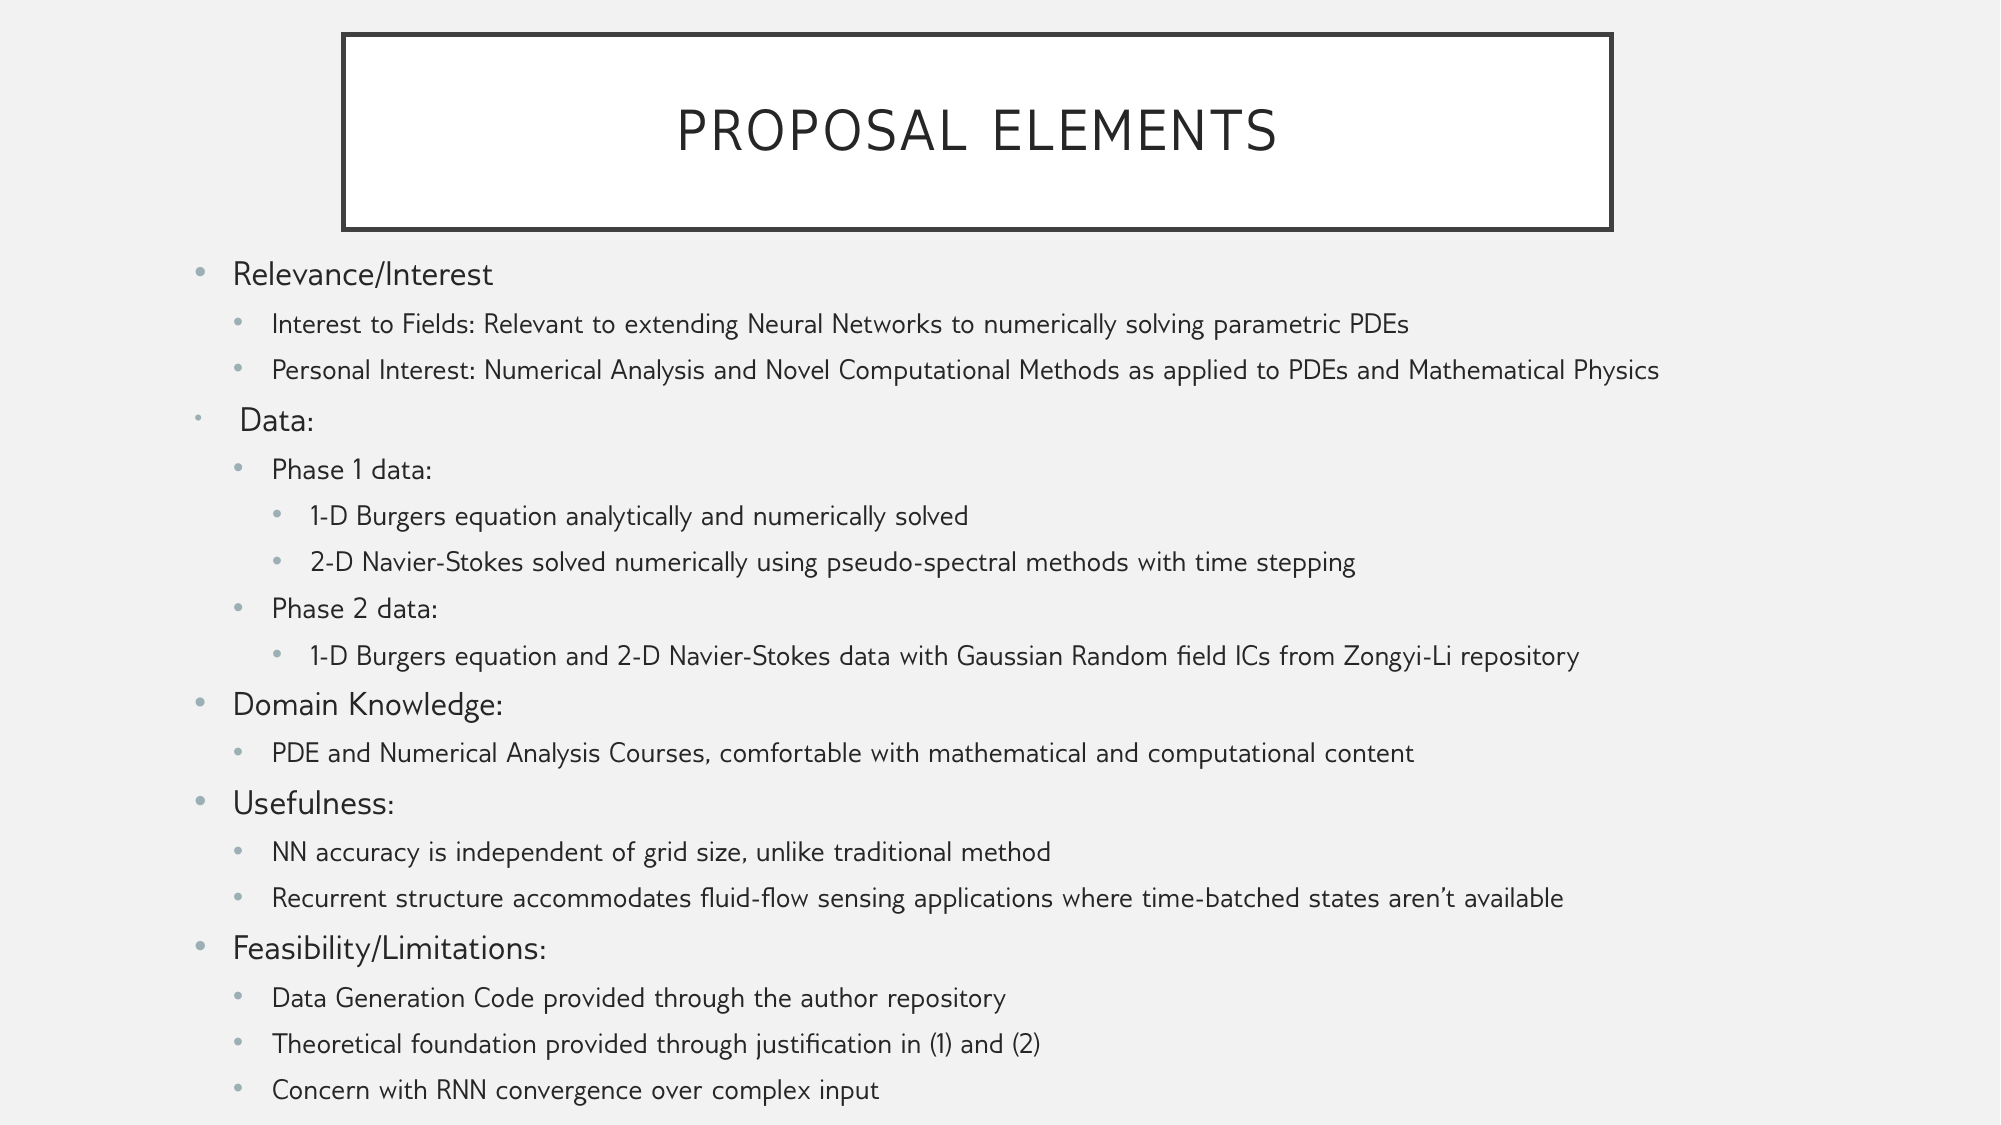

# Proposal Elements
Relevance/Interest
Interest to Fields: Relevant to extending Neural Networks to numerically solving parametric PDEs
Personal Interest: Numerical Analysis and Novel Computational Methods as applied to PDEs and Mathematical Physics
 Data:
Phase 1 data:
1-D Burgers equation analytically and numerically solved
2-D Navier-Stokes solved numerically using pseudo-spectral methods with time stepping
Phase 2 data:
1-D Burgers equation and 2-D Navier-Stokes data with Gaussian Random field ICs from Zongyi-Li repository
Domain Knowledge:
PDE and Numerical Analysis Courses, comfortable with mathematical and computational content
Usefulness:
NN accuracy is independent of grid size, unlike traditional method
Recurrent structure accommodates fluid-flow sensing applications where time-batched states aren’t available
Feasibility/Limitations:
Data Generation Code provided through the author repository
Theoretical foundation provided through justification in (1) and (2)
Concern with RNN convergence over complex input